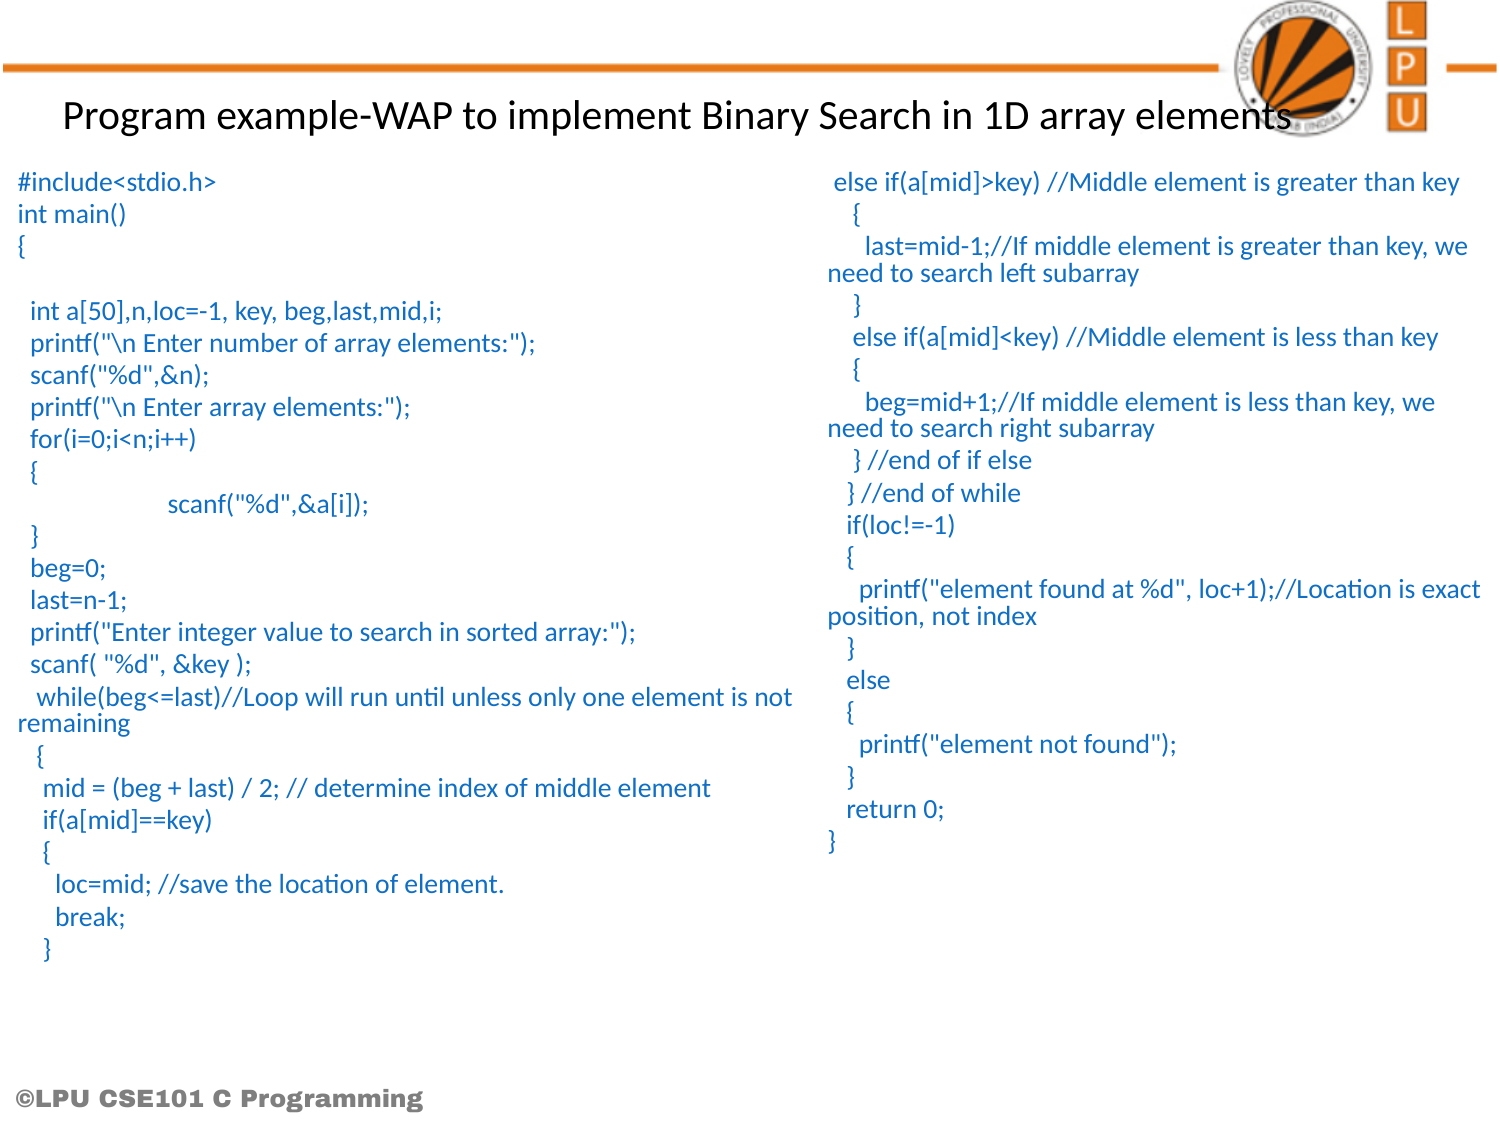

# Program example-WAP to implement Binary Search in 1D array elements
 else if(a[mid]>key) //Middle element is greater than key
    {
      last=mid-1;//If middle element is greater than key, we need to search left subarray
    }
    else if(a[mid]<key) //Middle element is less than key
    {
      beg=mid+1;//If middle element is less than key, we need to search right subarray
    } //end of if else
   } //end of while
   if(loc!=-1)
   {
     printf("element found at %d", loc+1);//Location is exact position, not index
   }
   else
   {
     printf("element not found");
   }
   return 0;
}
#include<stdio.h>
int main()
{

  int a[50],n,loc=-1, key, beg,last,mid,i;
  printf("\n Enter number of array elements:");
  scanf("%d",&n);
  printf("\n Enter array elements:");
  for(i=0;i<n;i++)
  {
  	scanf("%d",&a[i]);
  }
  beg=0;
  last=n-1;
  printf("Enter integer value to search in sorted array:");
  scanf( "%d", &key );
   while(beg<=last)//Loop will run until unless only one element is not remaining
   {
    mid = (beg + last) / 2; // determine index of middle element
    if(a[mid]==key)
    {
      loc=mid; //save the location of element.
      break;
    }